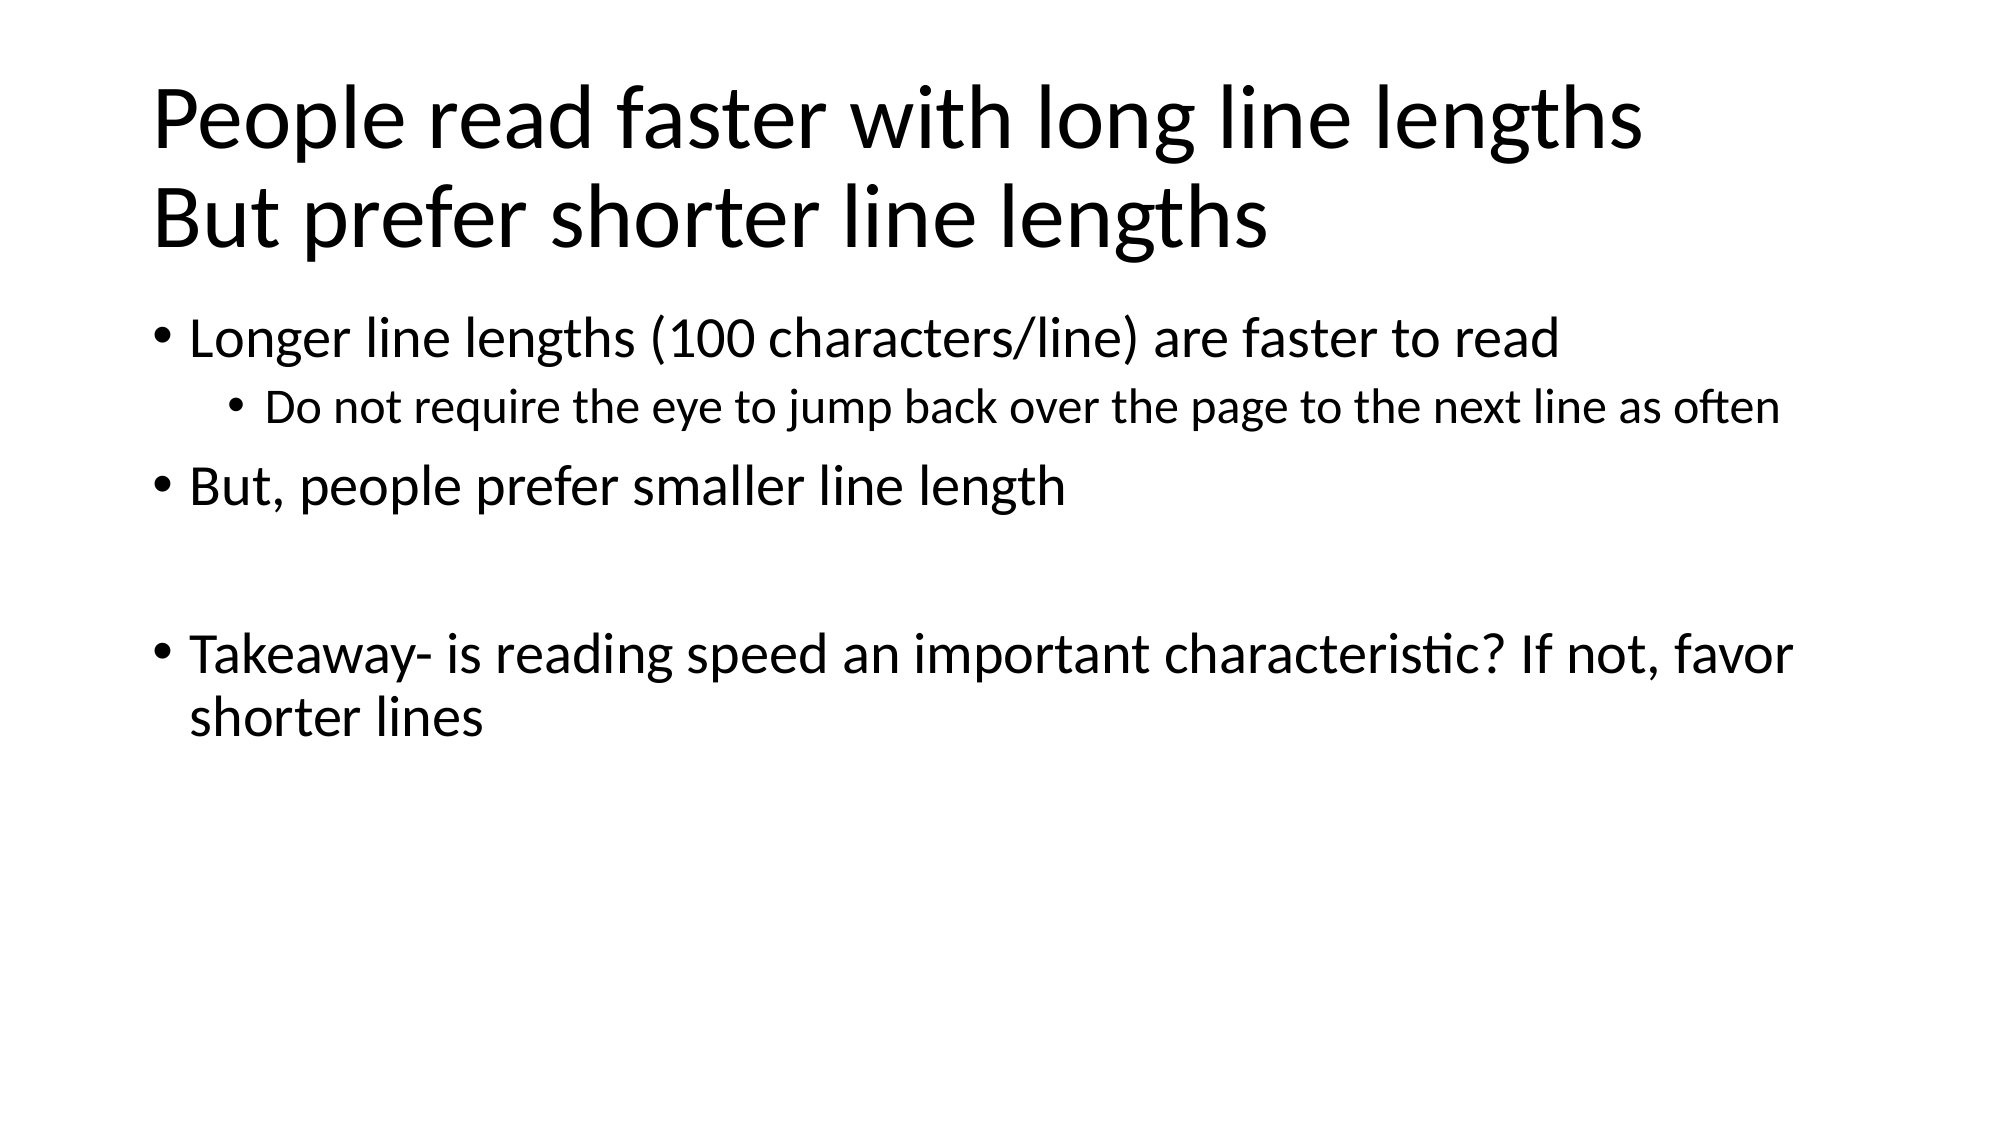

# People read faster with long line lengths But prefer shorter line lengths
Longer line lengths (100 characters/line) are faster to read
Do not require the eye to jump back over the page to the next line as often
But, people prefer smaller line length

Takeaway- is reading speed an important characteristic? If not, favor shorter lines